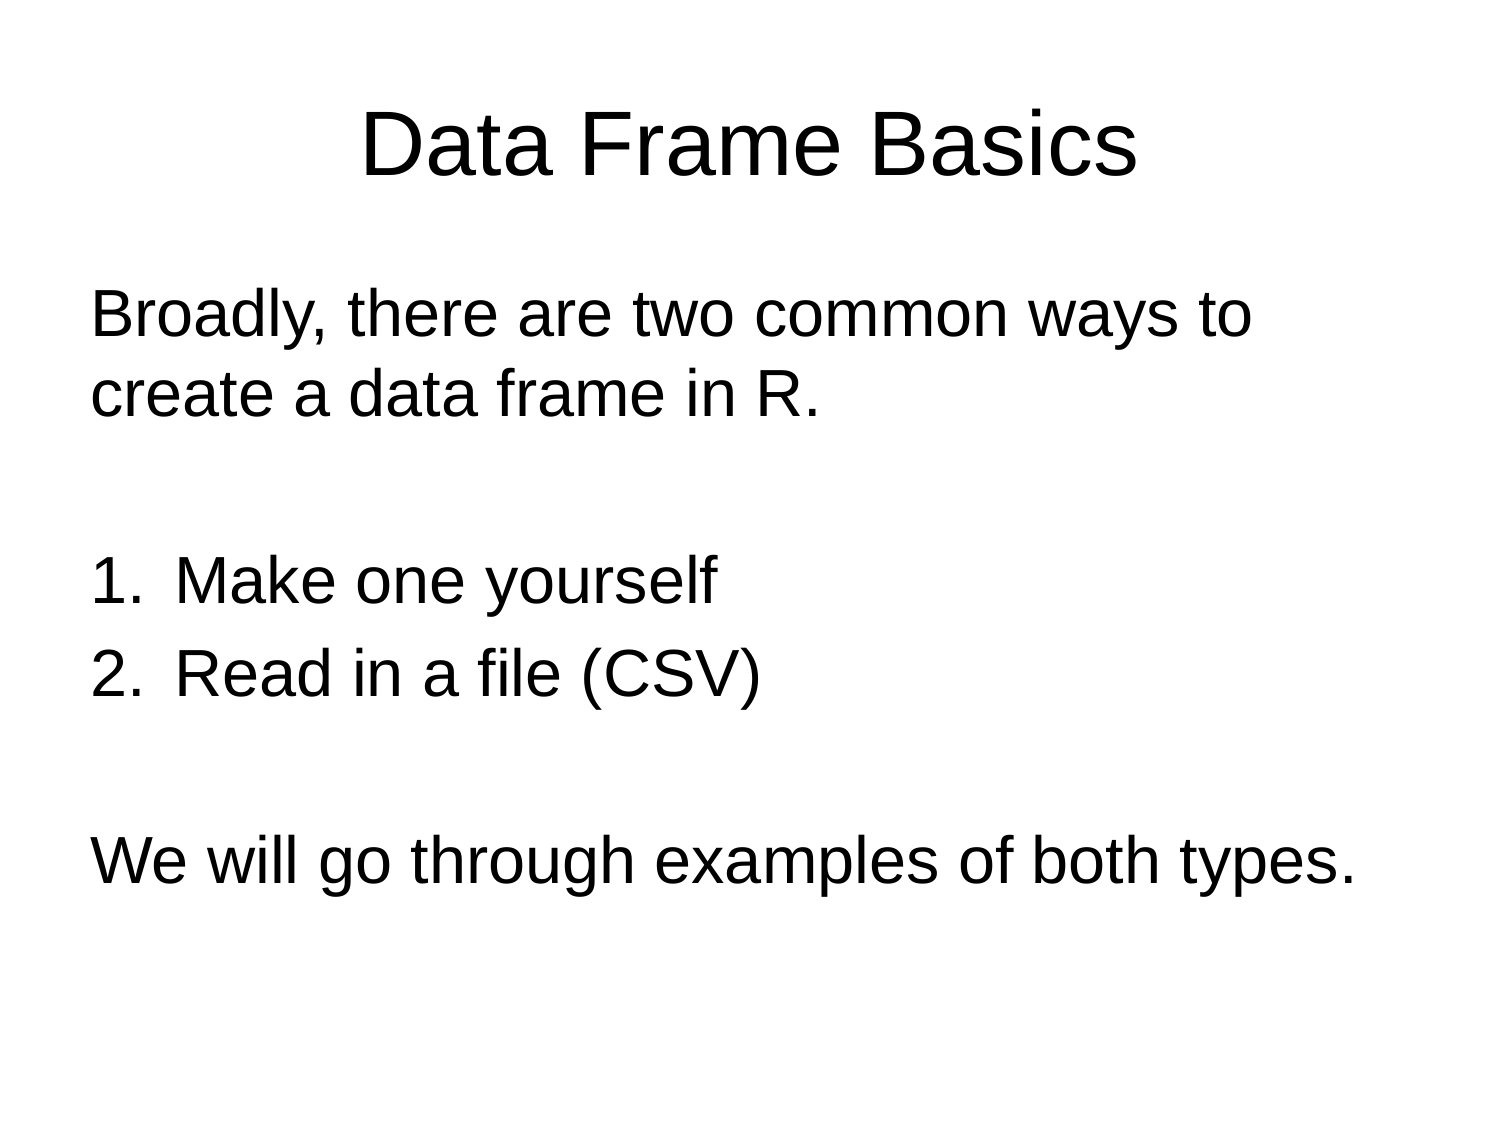

# Data Frame Basics
Broadly, there are two common ways to create a data frame in R.

Make one yourself
Read in a file (CSV)

We will go through examples of both types.